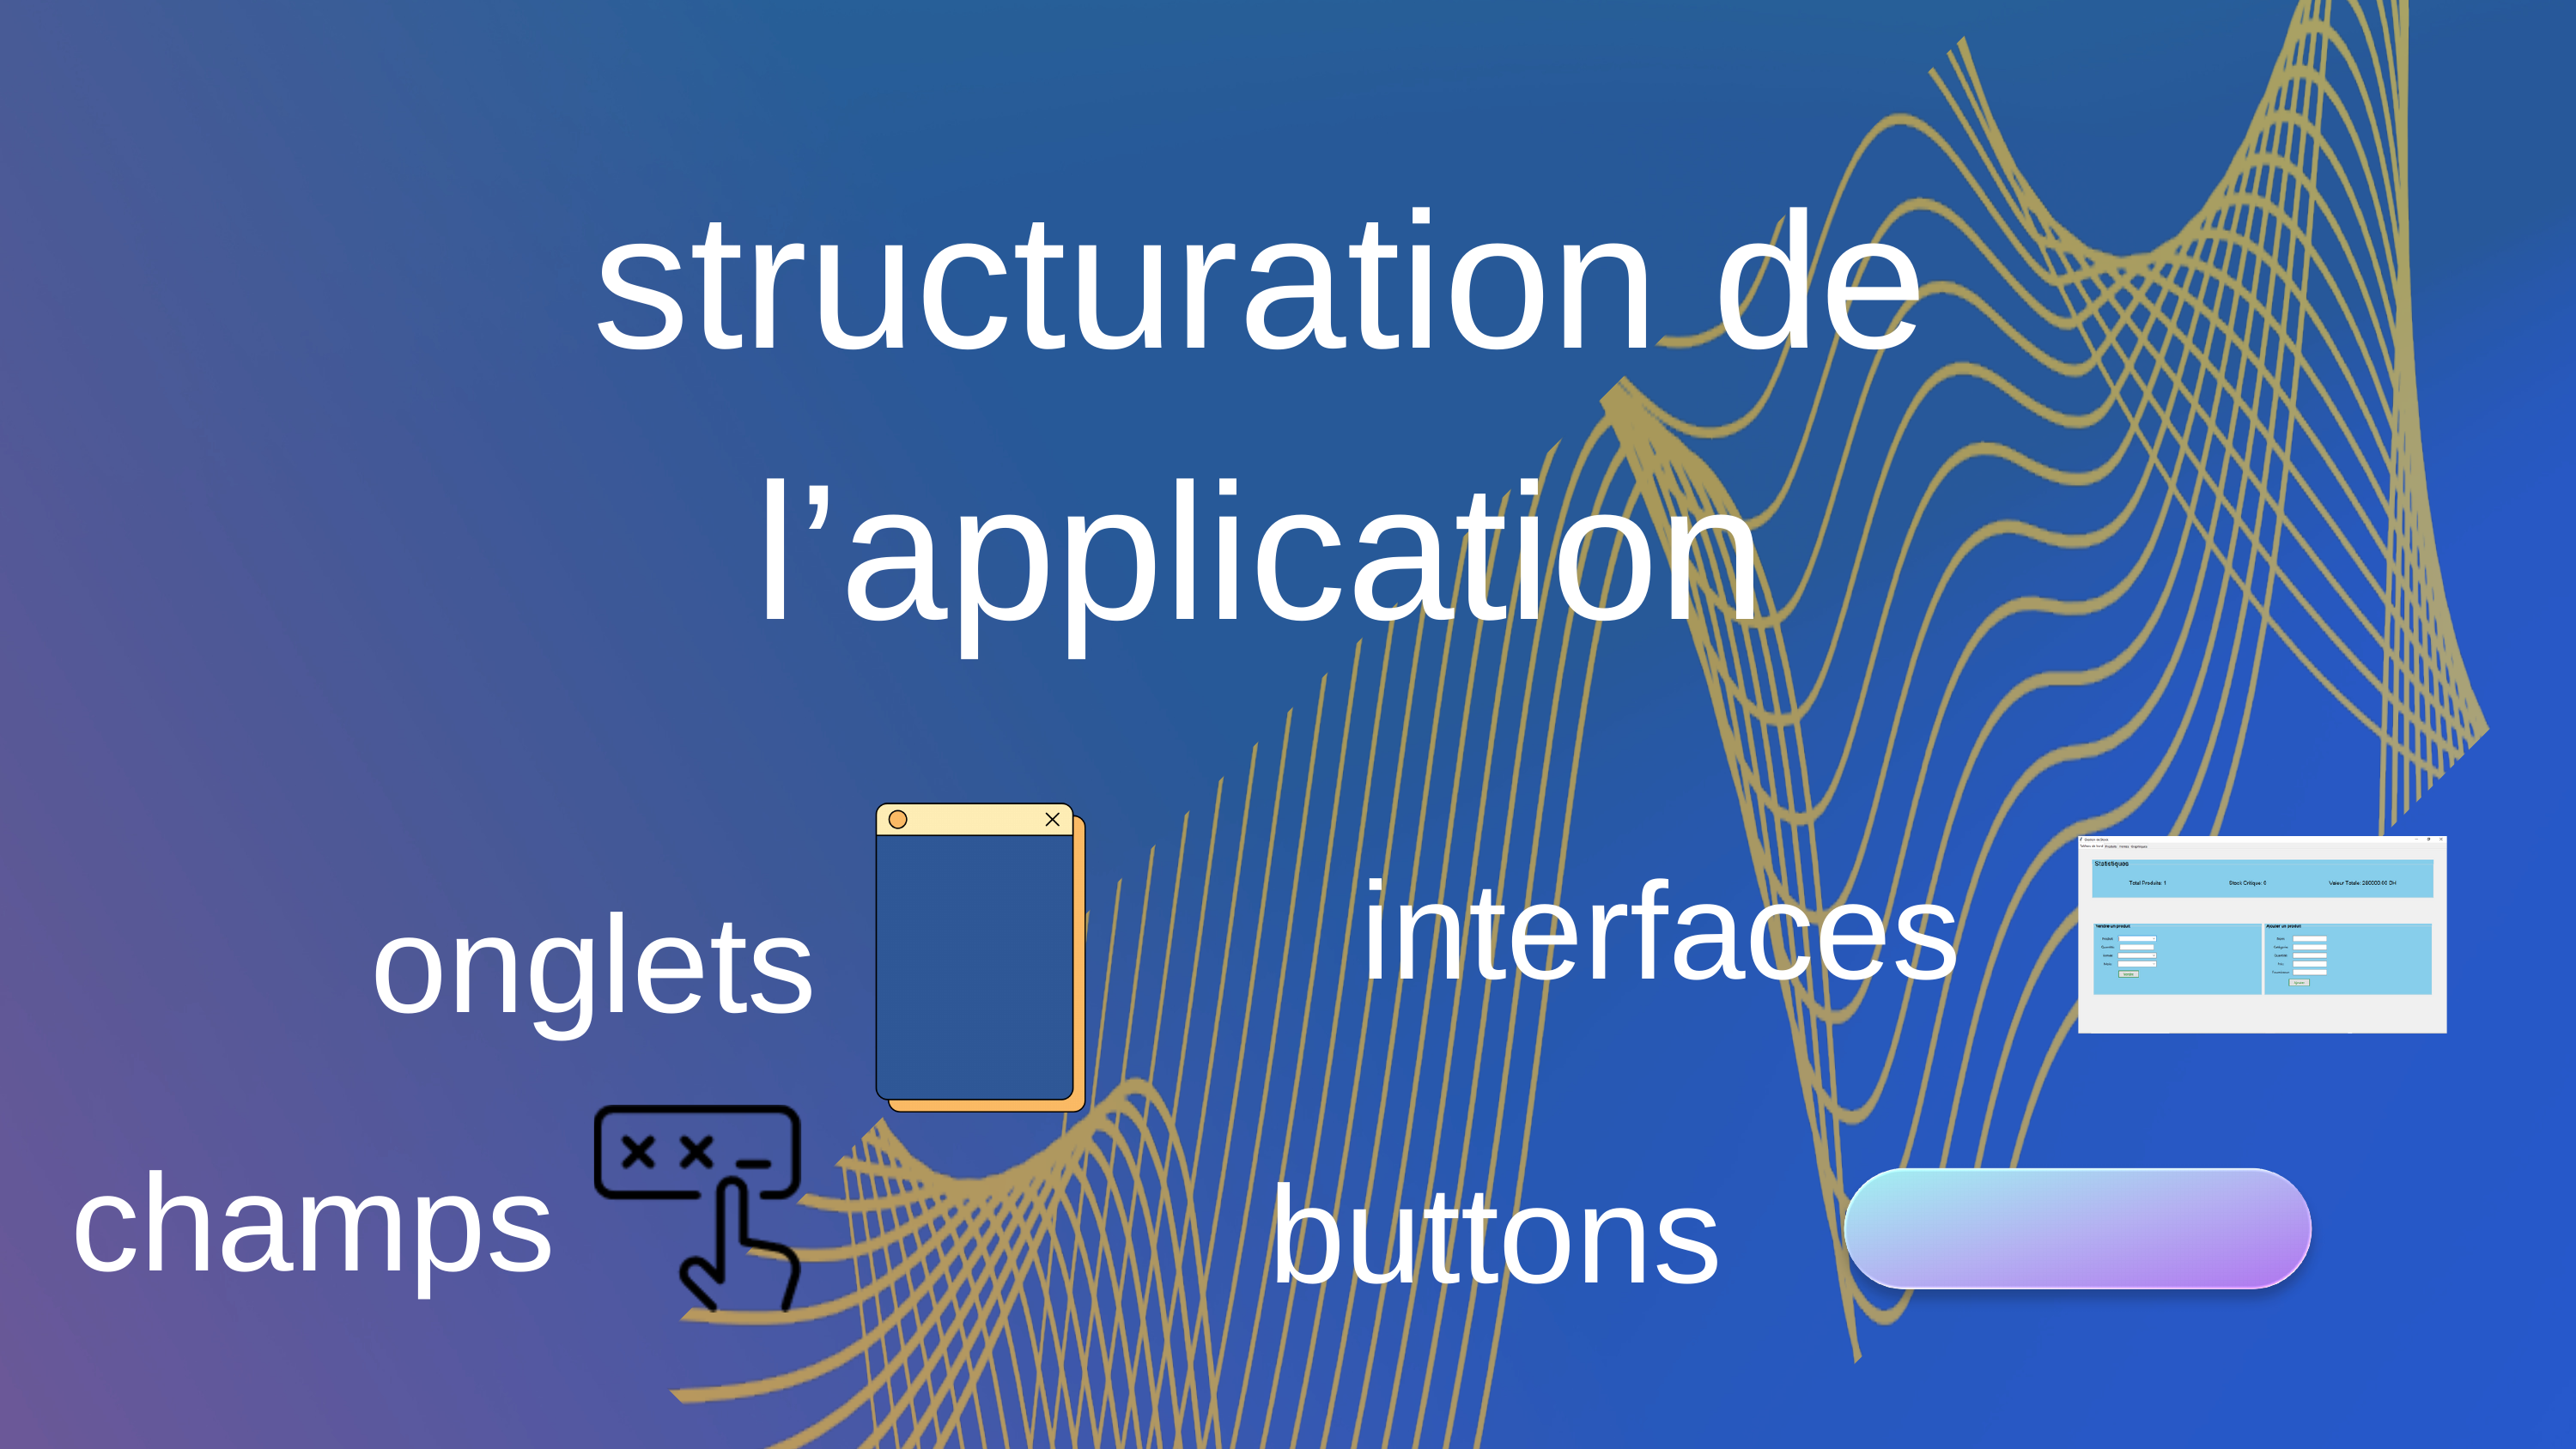

structuration de
l’application

interfaces

onglets
champs

buttons